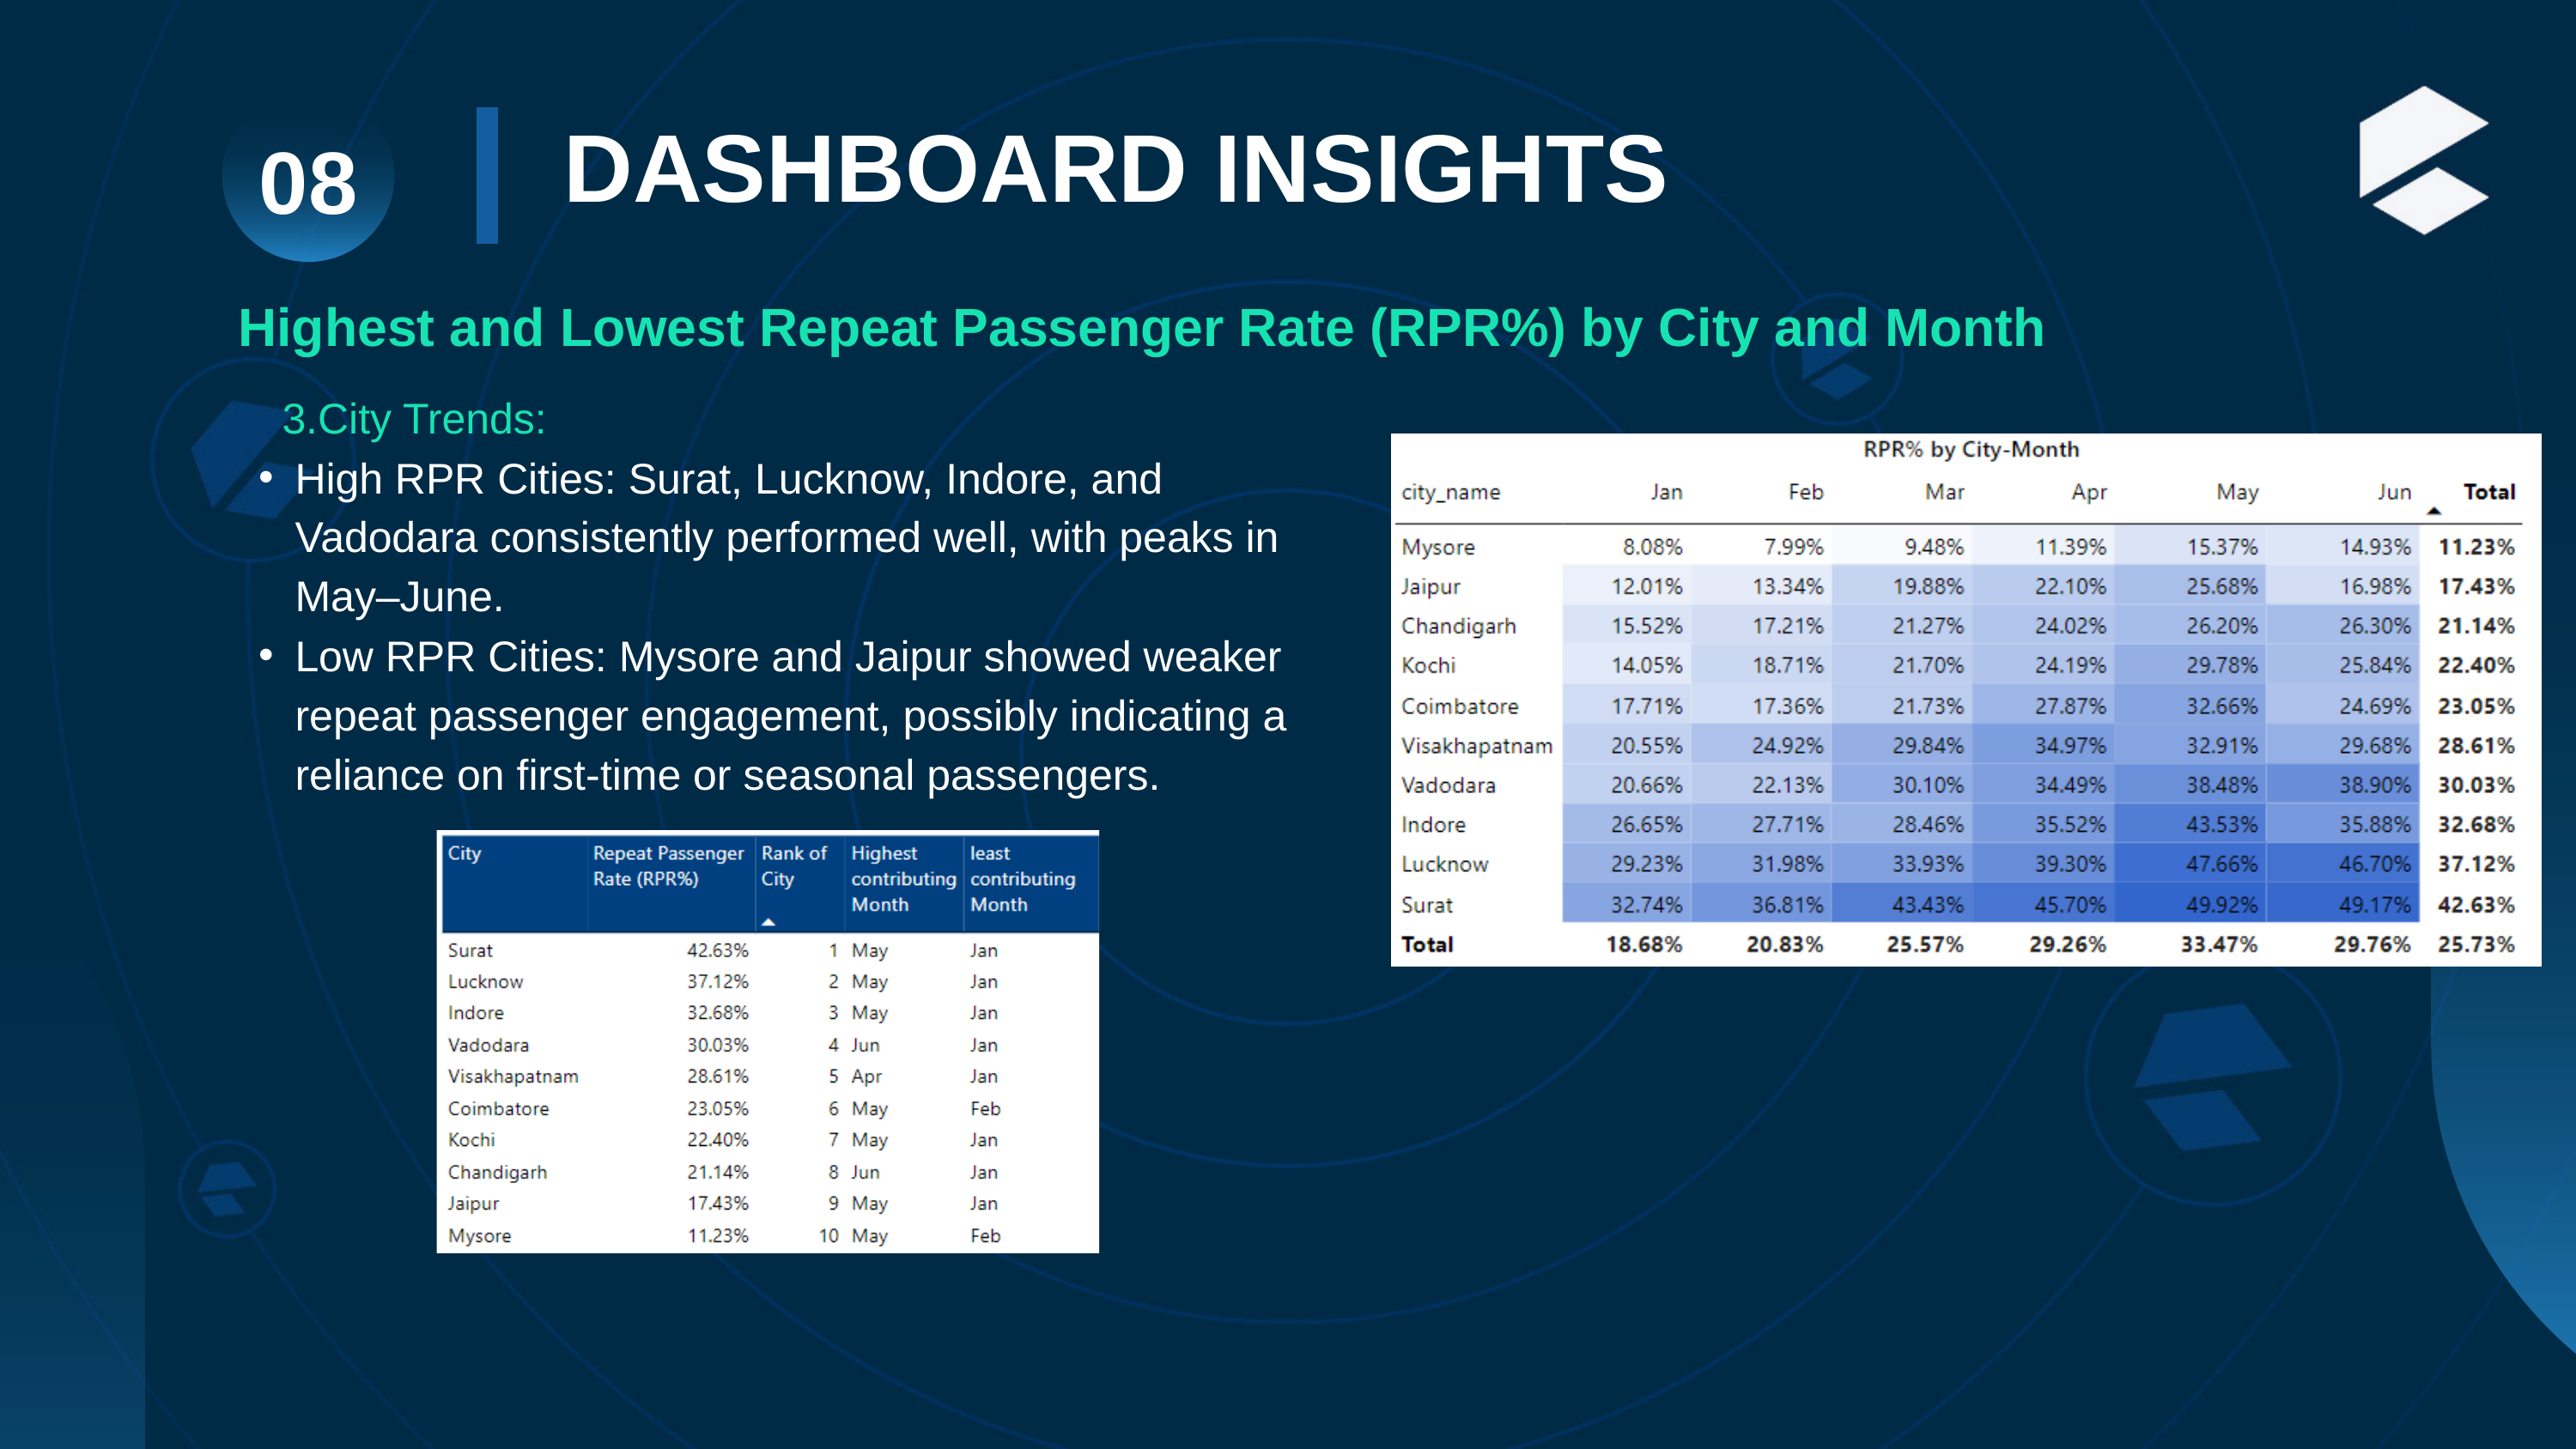

DASHBOARD INSIGHTS
08

Highest and Lowest Repeat Passenger Rate (RPR%) by City and Month

     3.City Trends:
High RPR Cities: Surat, Lucknow, Indore, and Vadodara consistently performed well, with peaks in May–June.
Low RPR Cities: Mysore and Jaipur showed weaker repeat passenger engagement, possibly indicating a reliance on first-time or seasonal passengers.